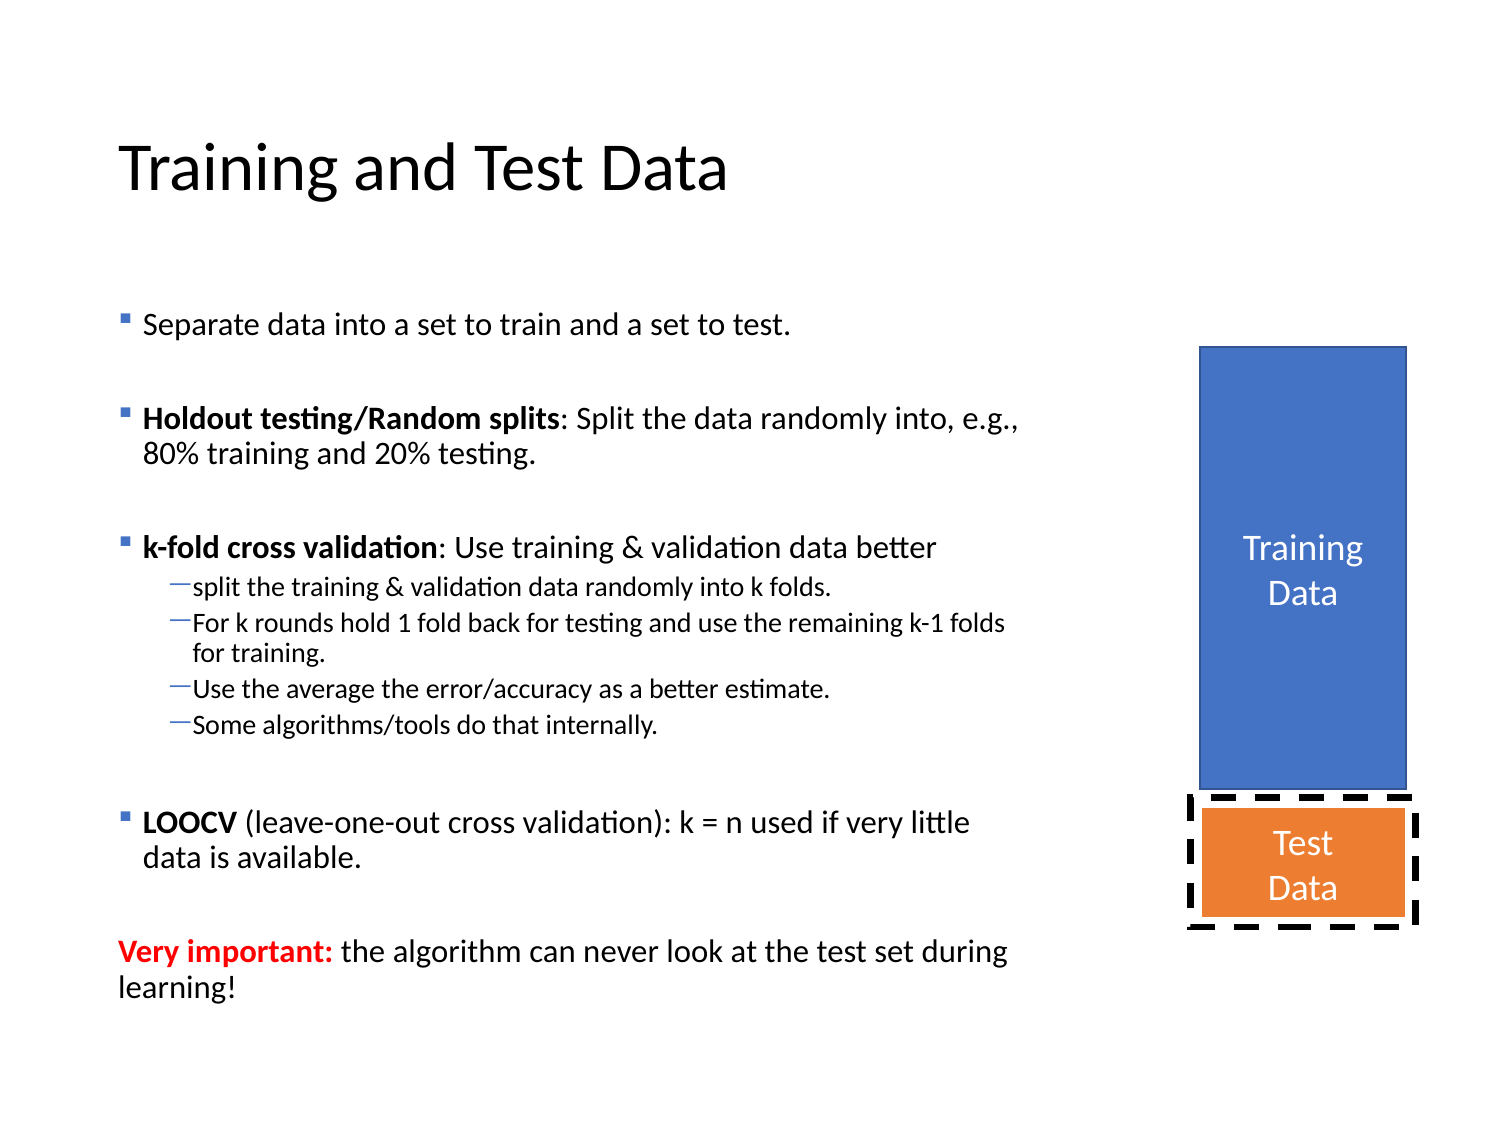

# Training and Test Data
Separate data into a set to train and a set to test.

Holdout testing/Random splits: Split the data randomly into, e.g., 80% training and 20% testing.

k-fold cross validation: Use training & validation data better
split the training & validation data randomly into k folds.
For k rounds hold 1 fold back for testing and use the remaining k-1 folds for training.
Use the average the error/accuracy as a better estimate.
Some algorithms/tools do that internally.

LOOCV (leave-one-out cross validation): k = n used if very little data is available.

Very important: the algorithm can never look at the test set during learning!
Training
Data

Test
Data